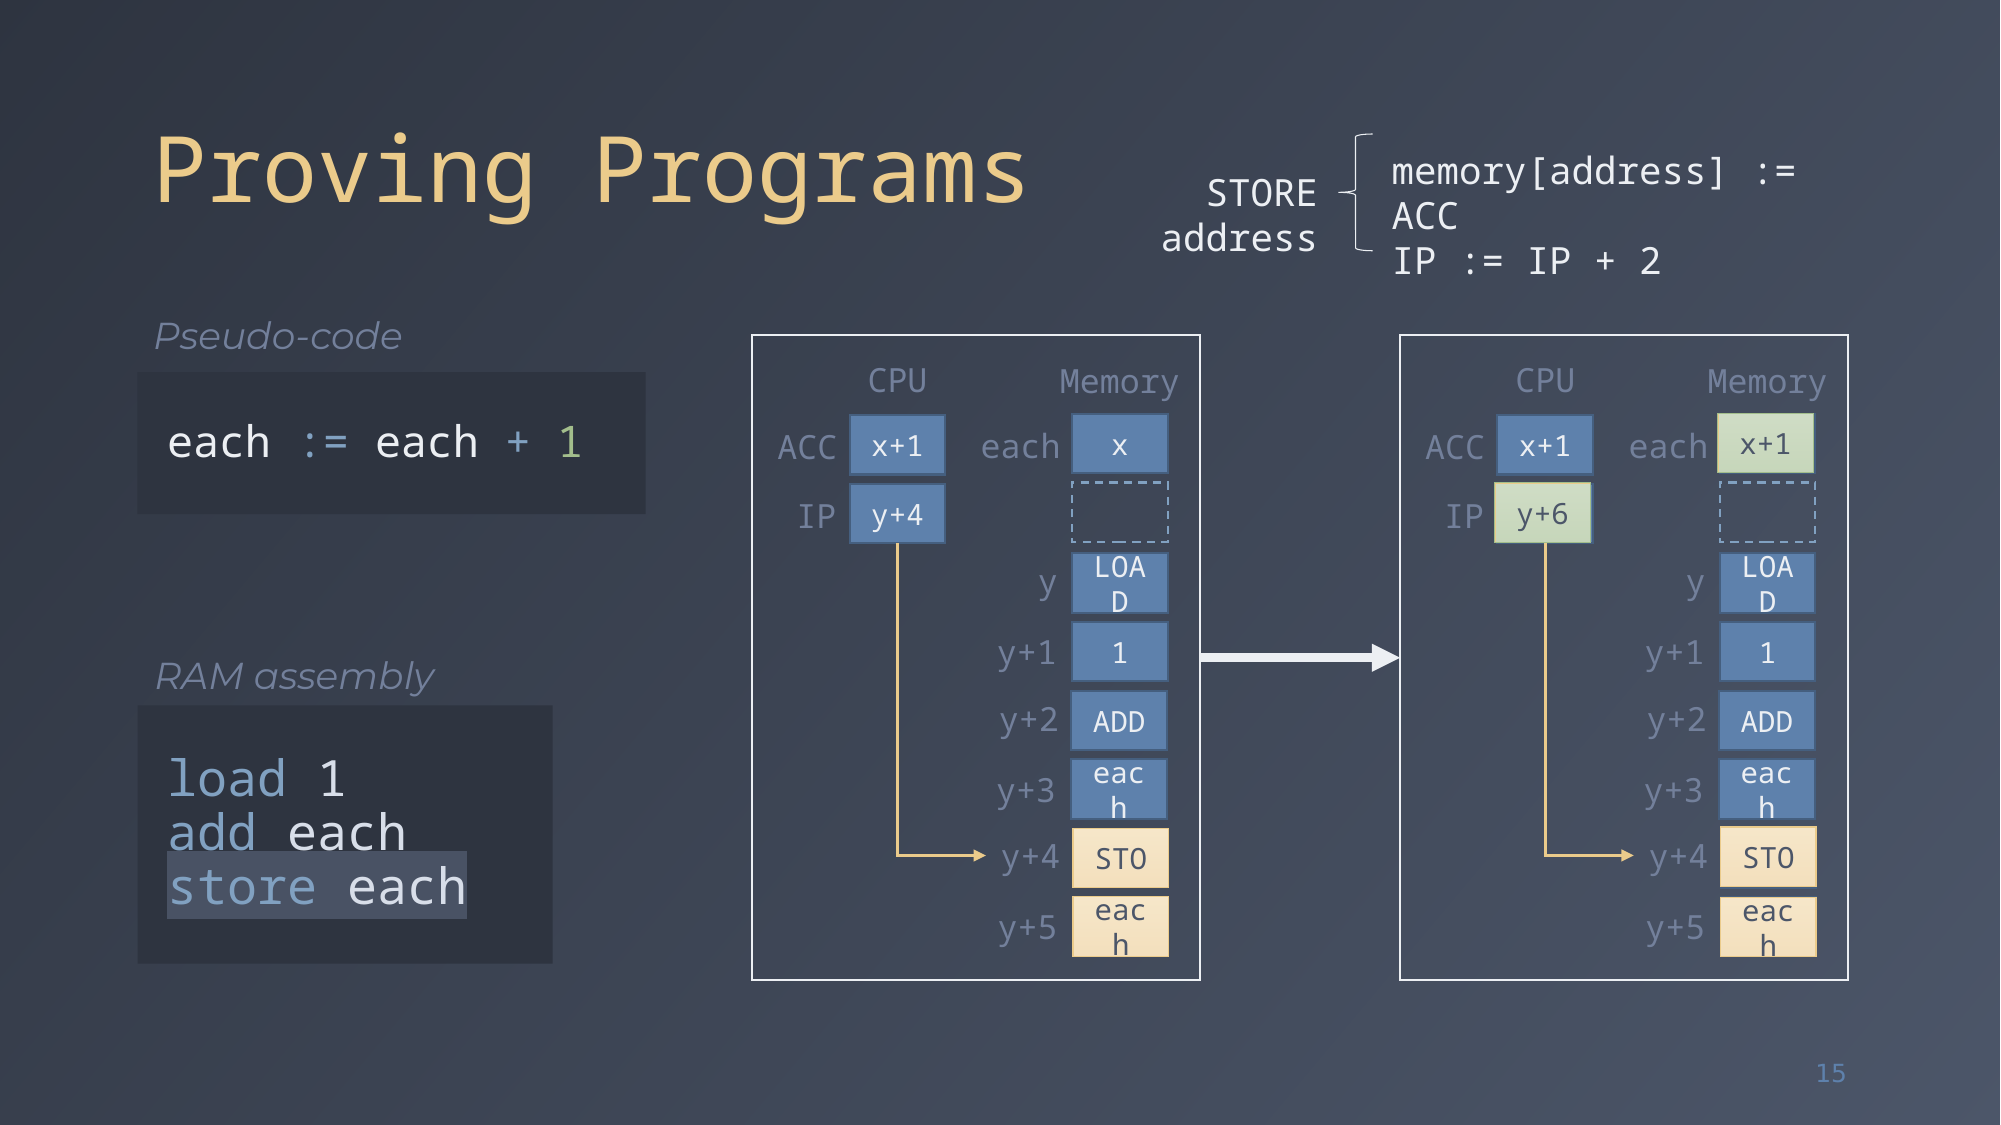

# Proving Programs

memory[address] := ACC
IP := IP + 2
STORE address
Pseudo-code

CPU
CPU
Memory
Memory
each := each + 1
x+1
x
x
x+1
x+1
each
each
ACC
ACC

y+6
y+4
y+4
IP
IP
y
LOAD
y
LOAD
1
1
y+1
y+1
RAM assembly
y+2
ADD
y+2
ADD
load 1
add each  
store each
each
each
y+3
y+3
STO
y+4
STO
y+4
STO
each
each
each
y+5
y+5
15